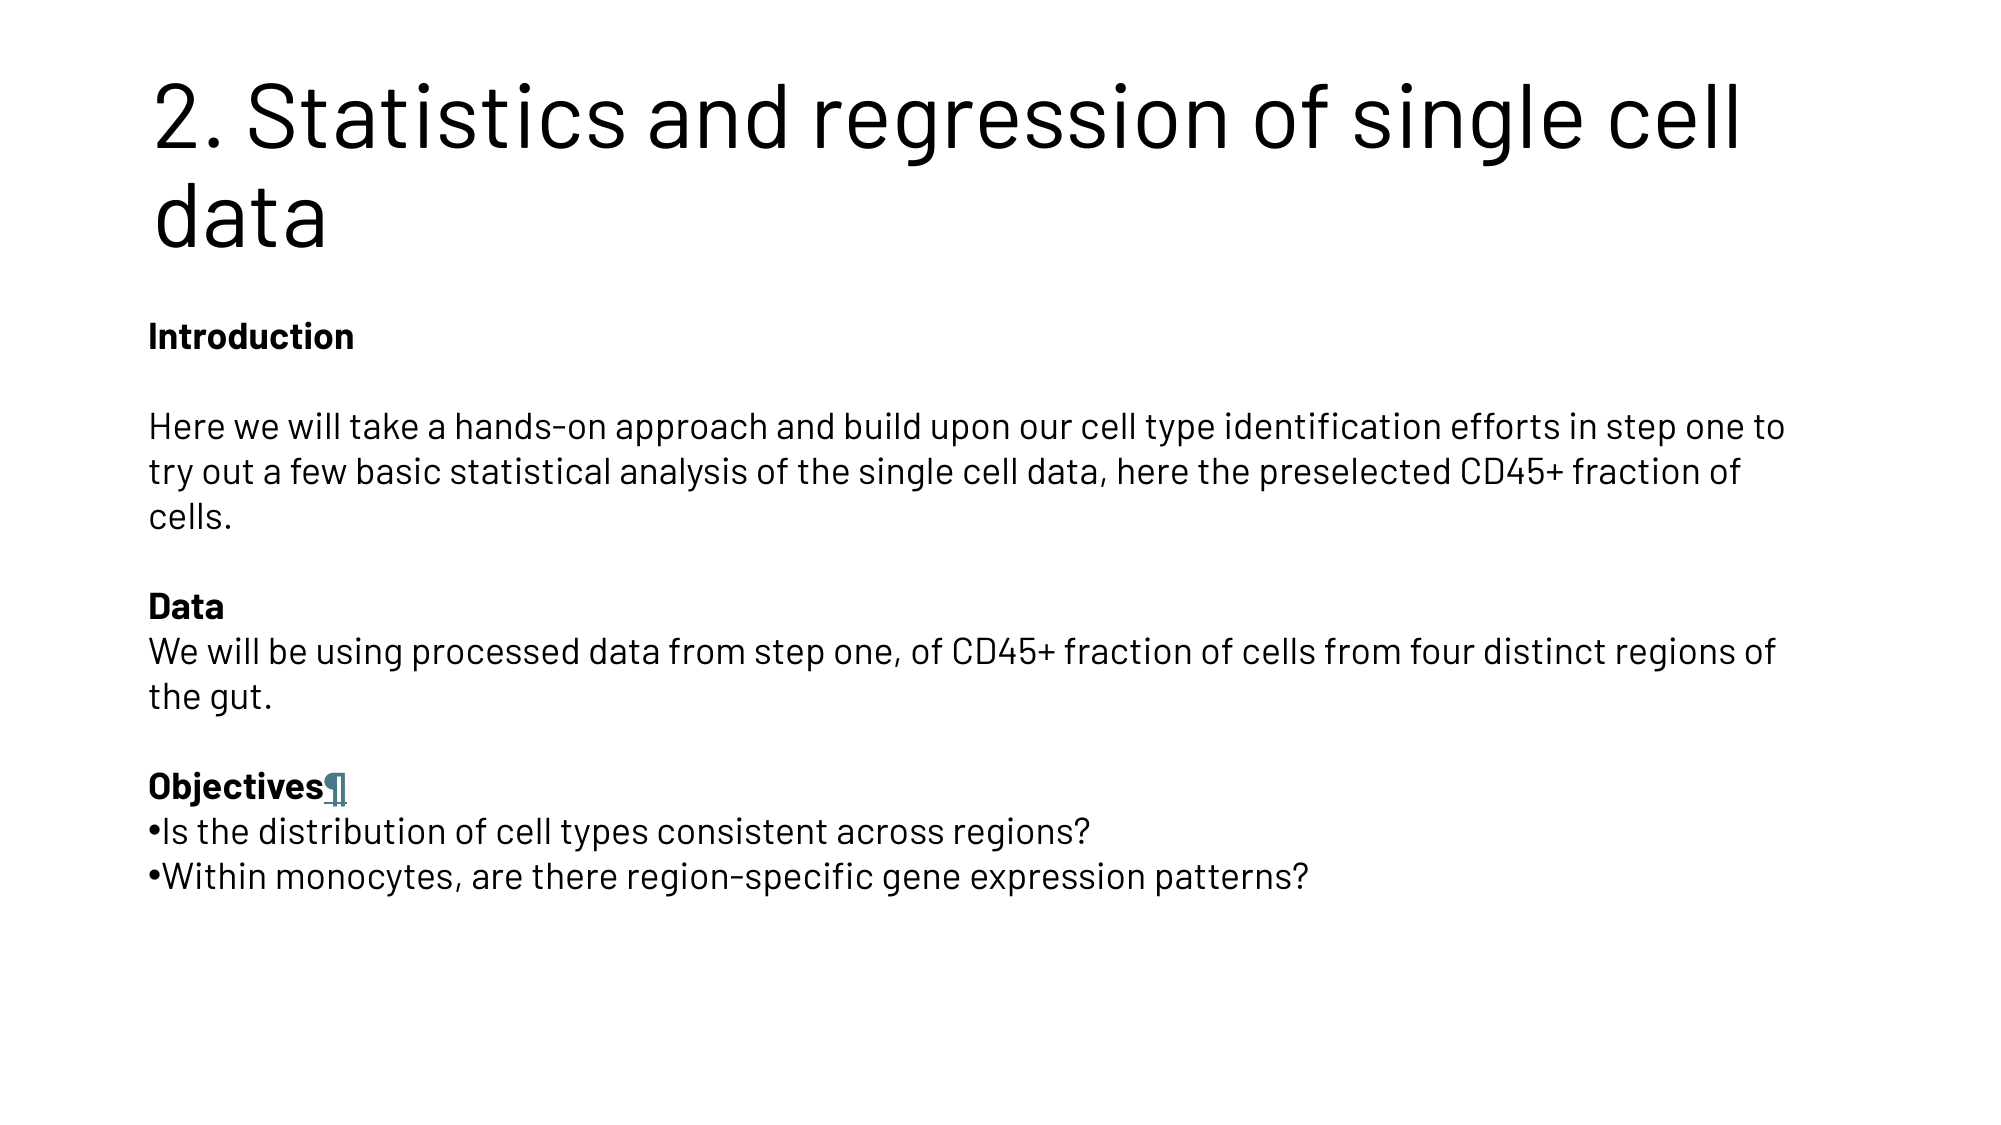

# 2. Statistics and regression of single cell data
Introduction

Here we will take a hands-on approach and build upon our cell type identification efforts in step one to try out a few basic statistical analysis of the single cell data, here the preselected CD45+ fraction of cells.

Data
We will be using processed data from step one, of CD45+ fraction of cells from four distinct regions of the gut.

Objectives¶
Is the distribution of cell types consistent across regions?
Within monocytes, are there region-specific gene expression patterns?